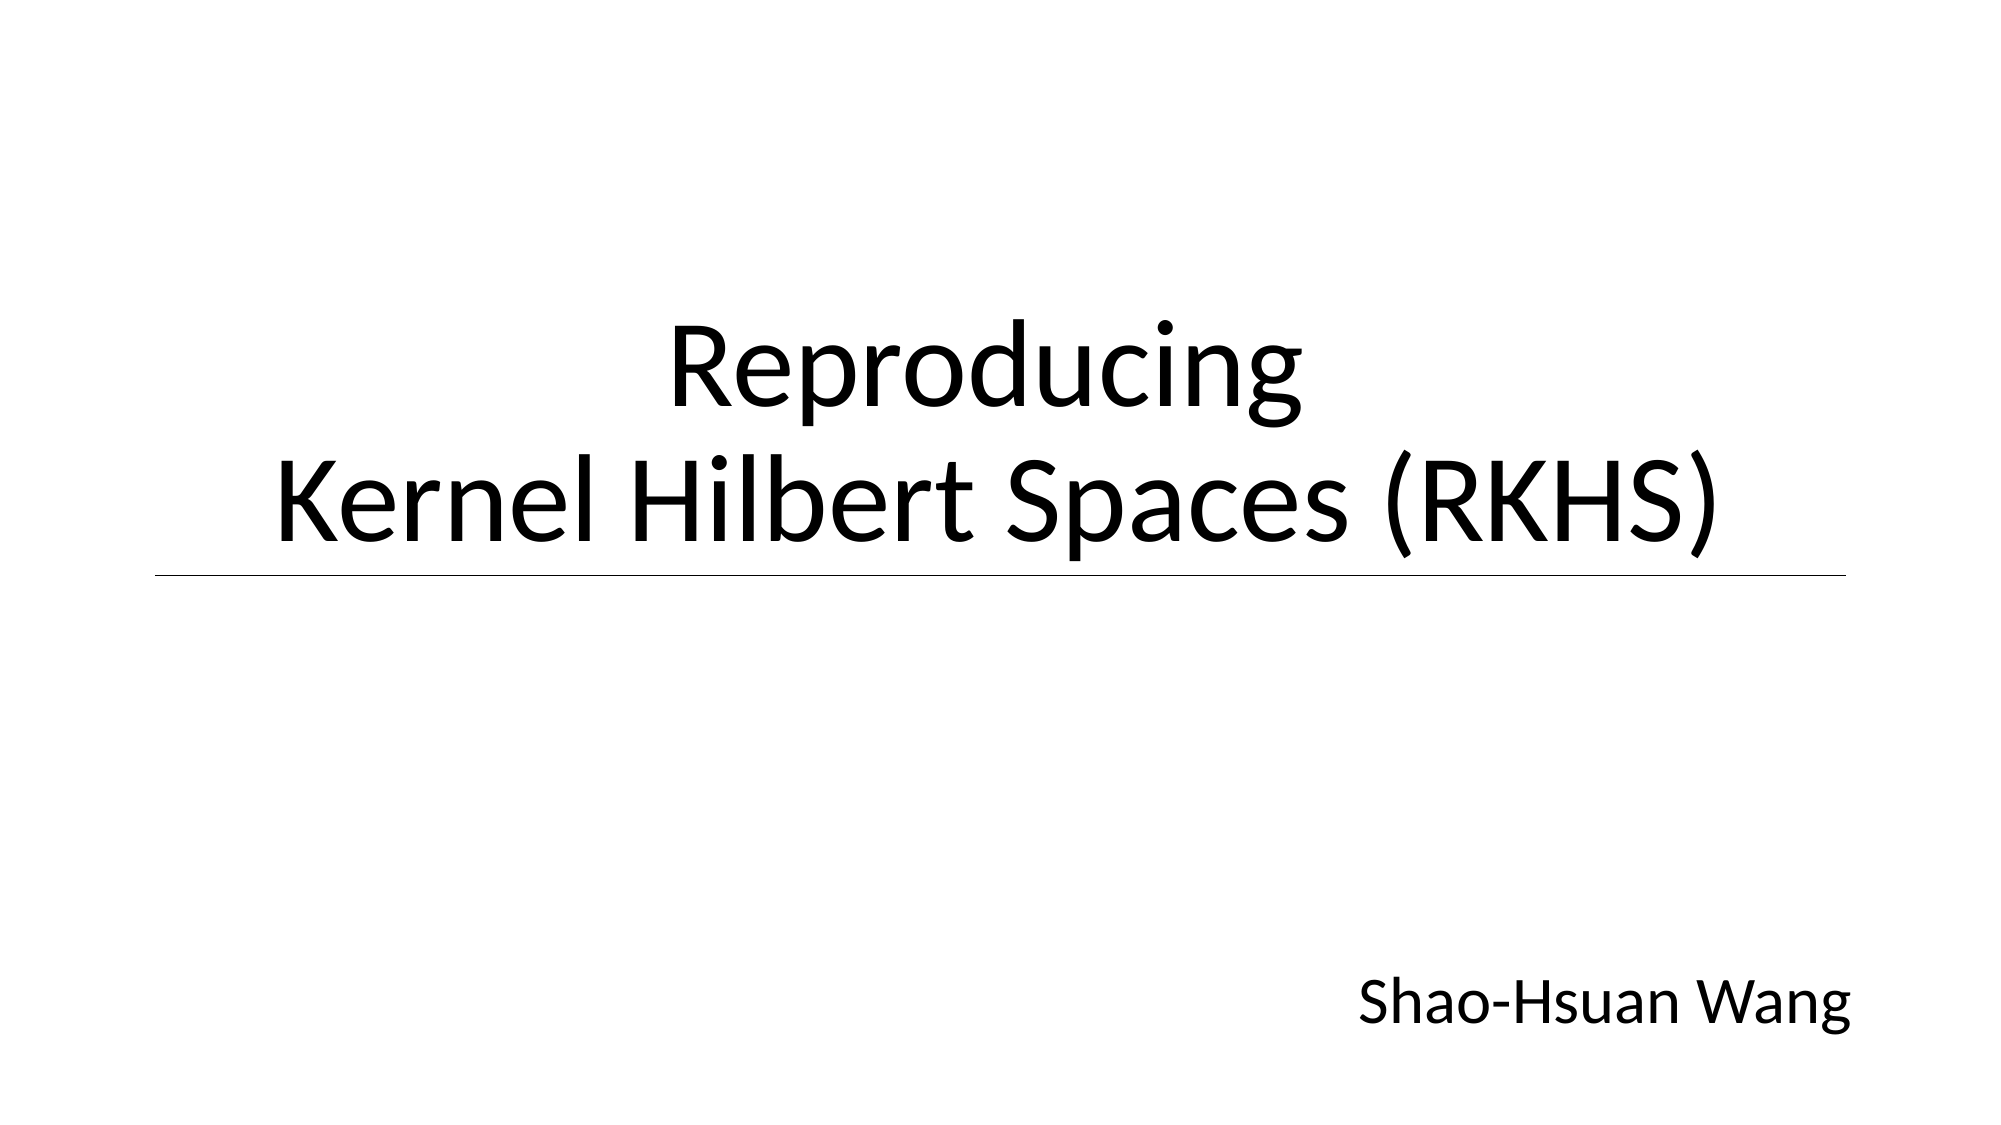

# Reproducing Kernel Hilbert Spaces (RKHS)
Shao-Hsuan Wang